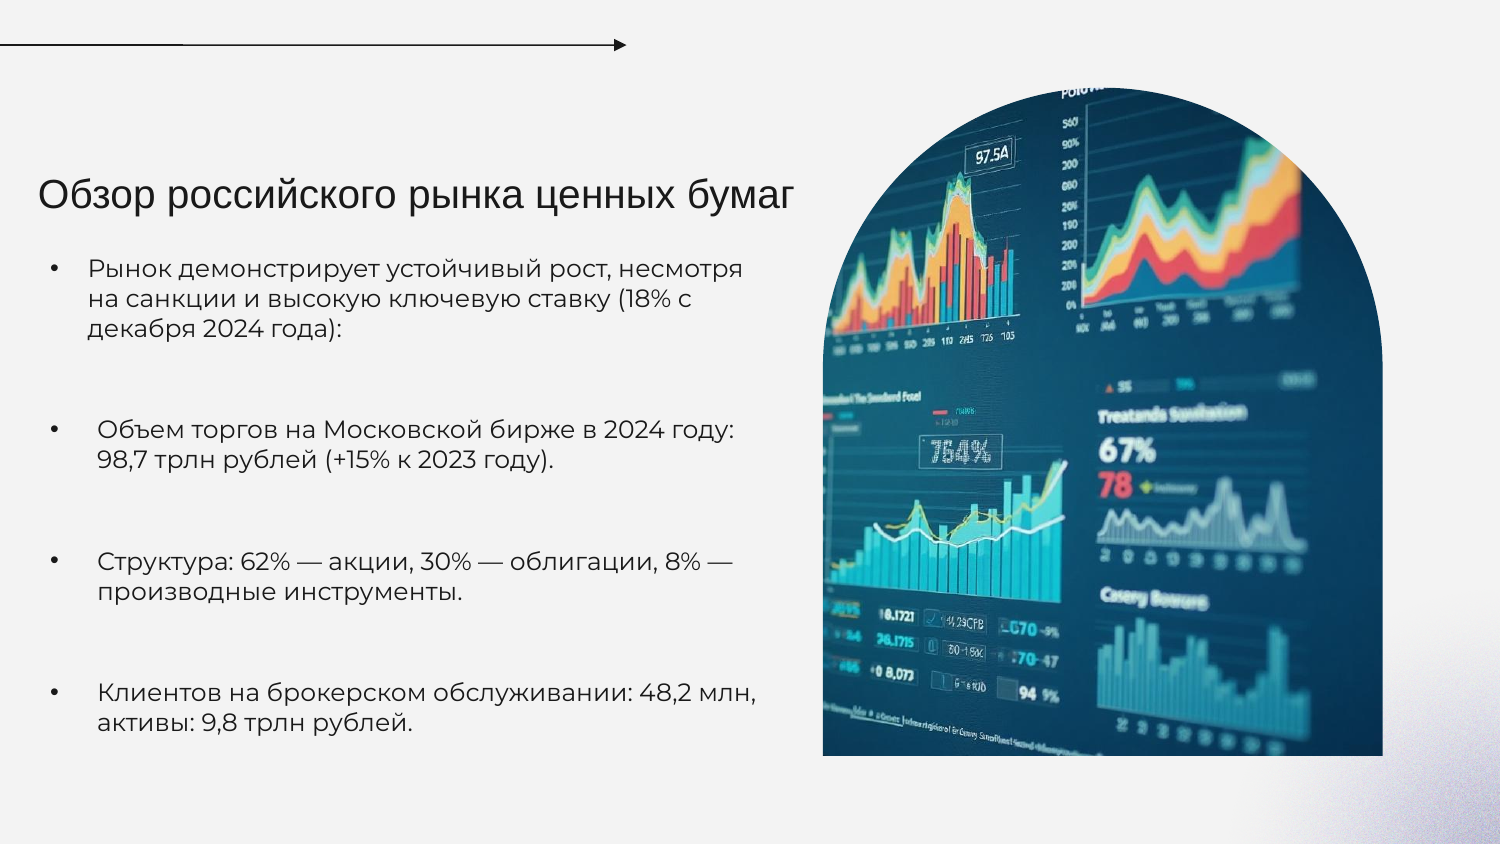

Обзор российского рынка ценных бумаг
# Рынок демонстрирует устойчивый рост, несмотря на санкции и высокую ключевую ставку (18% с декабря 2024 года):

Объем торгов на Московской бирже в 2024 году: 98,7 трлн рублей (+15% к 2023 году).

Структура: 62% — акции, 30% — облигации, 8% — производные инструменты.

Клиентов на брокерском обслуживании: 48,2 млн, активы: 9,8 трлн рублей.